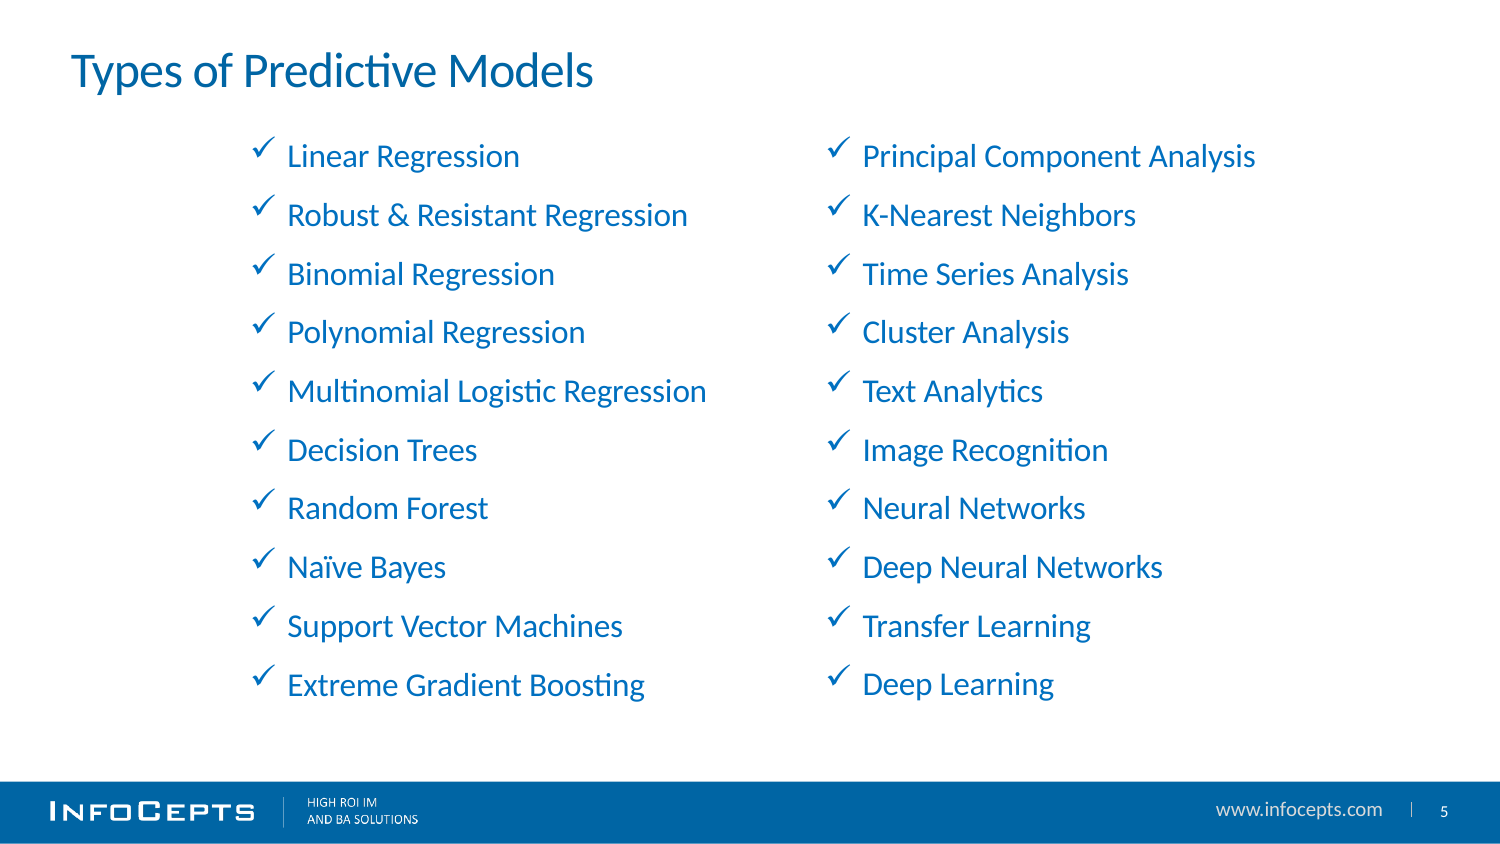

# Types of Predictive Models
Linear Regression
Robust & Resistant Regression
Binomial Regression
Polynomial Regression
Multinomial Logistic Regression
Decision Trees
Random Forest
Naïve Bayes
Support Vector Machines
Extreme Gradient Boosting

Principal Component Analysis
K-Nearest Neighbors
Time Series Analysis
Cluster Analysis
Text Analytics
Image Recognition
Neural Networks
Deep Neural Networks
Transfer Learning
Deep Learning